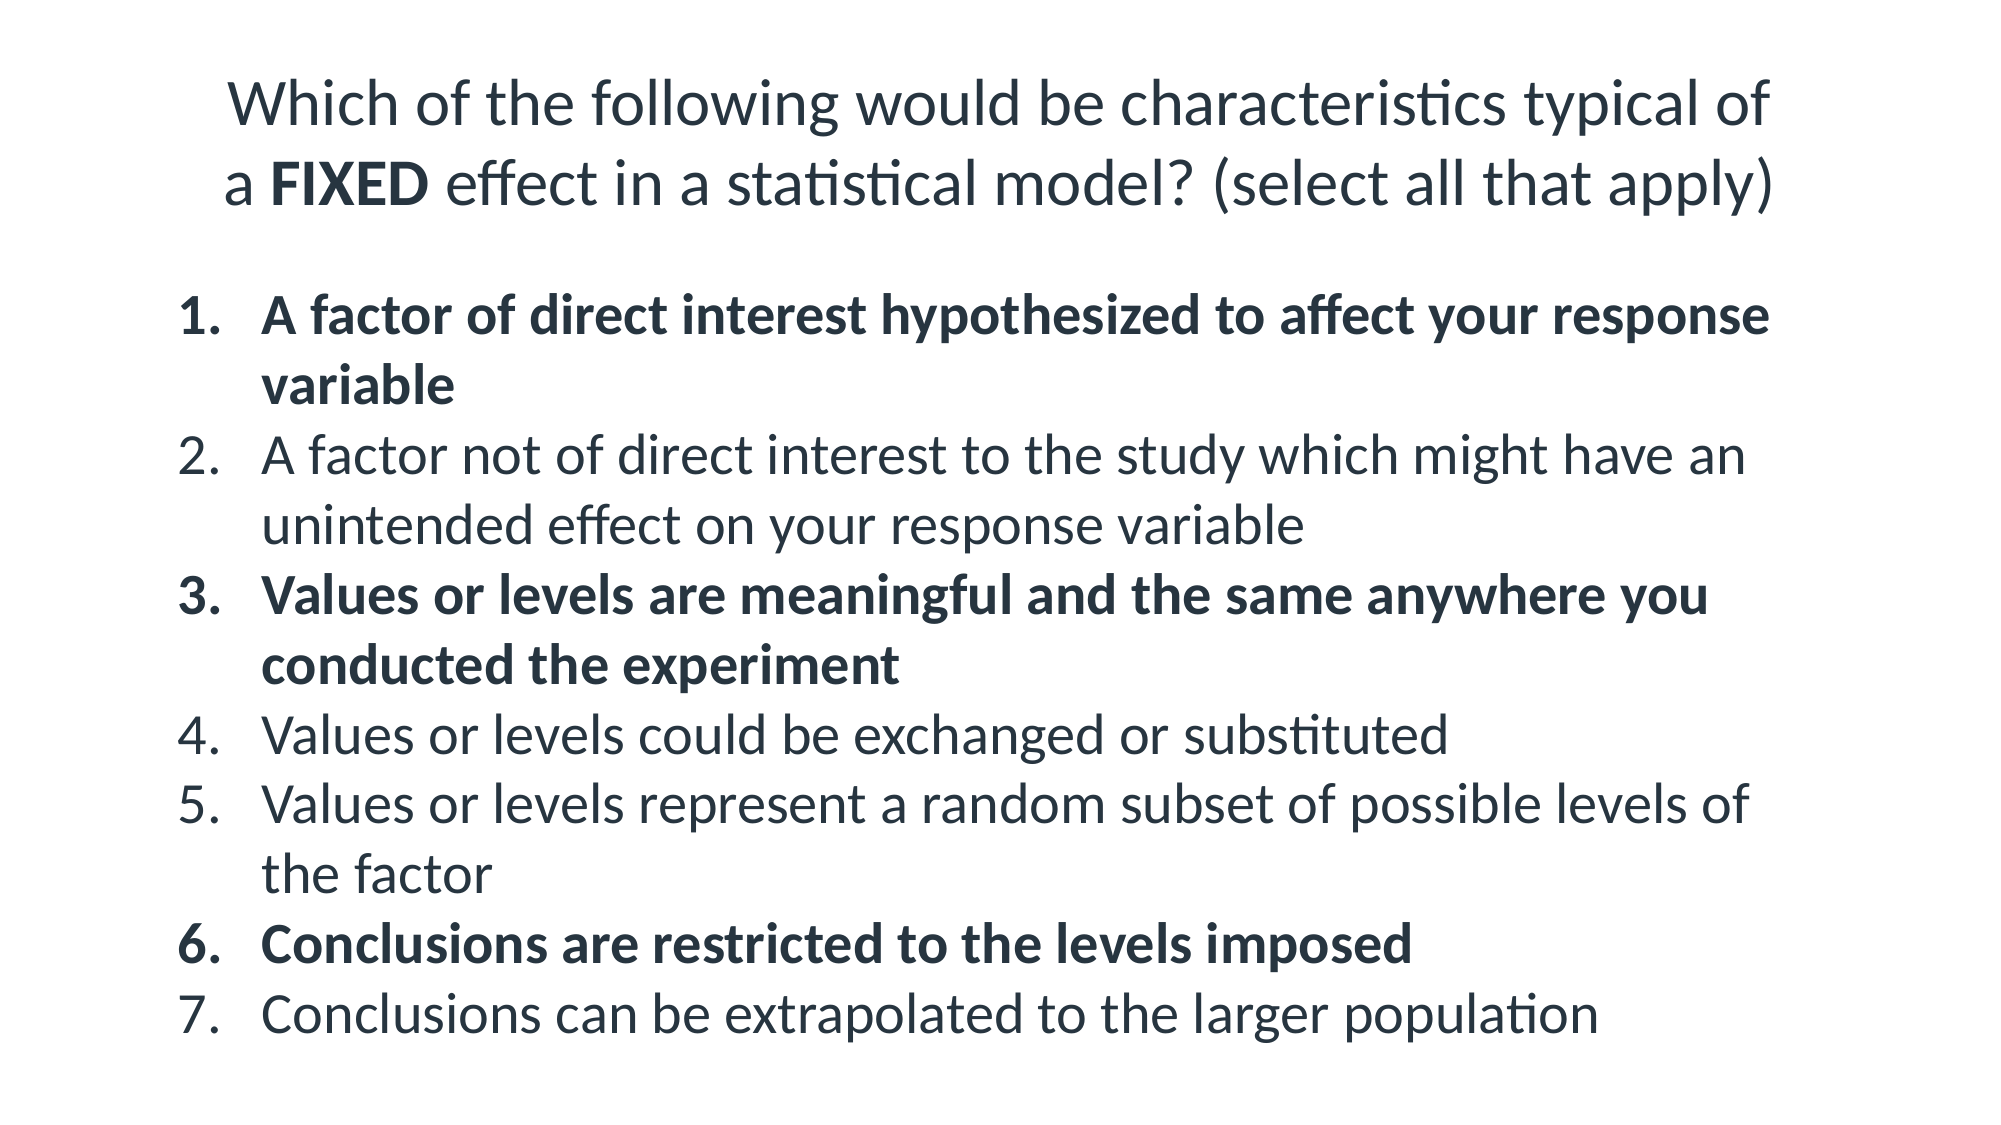

# Which of the following would be characteristics typical of a FIXED effect in a statistical model? (select all that apply)
A factor of direct interest hypothesized to affect your response variable
A factor not of direct interest to the study which might have an unintended effect on your response variable
Values or levels are meaningful and the same anywhere you conducted the experiment
Values or levels could be exchanged or substituted
Values or levels represent a random subset of possible levels of the factor
Conclusions are restricted to the levels imposed
Conclusions can be extrapolated to the larger population